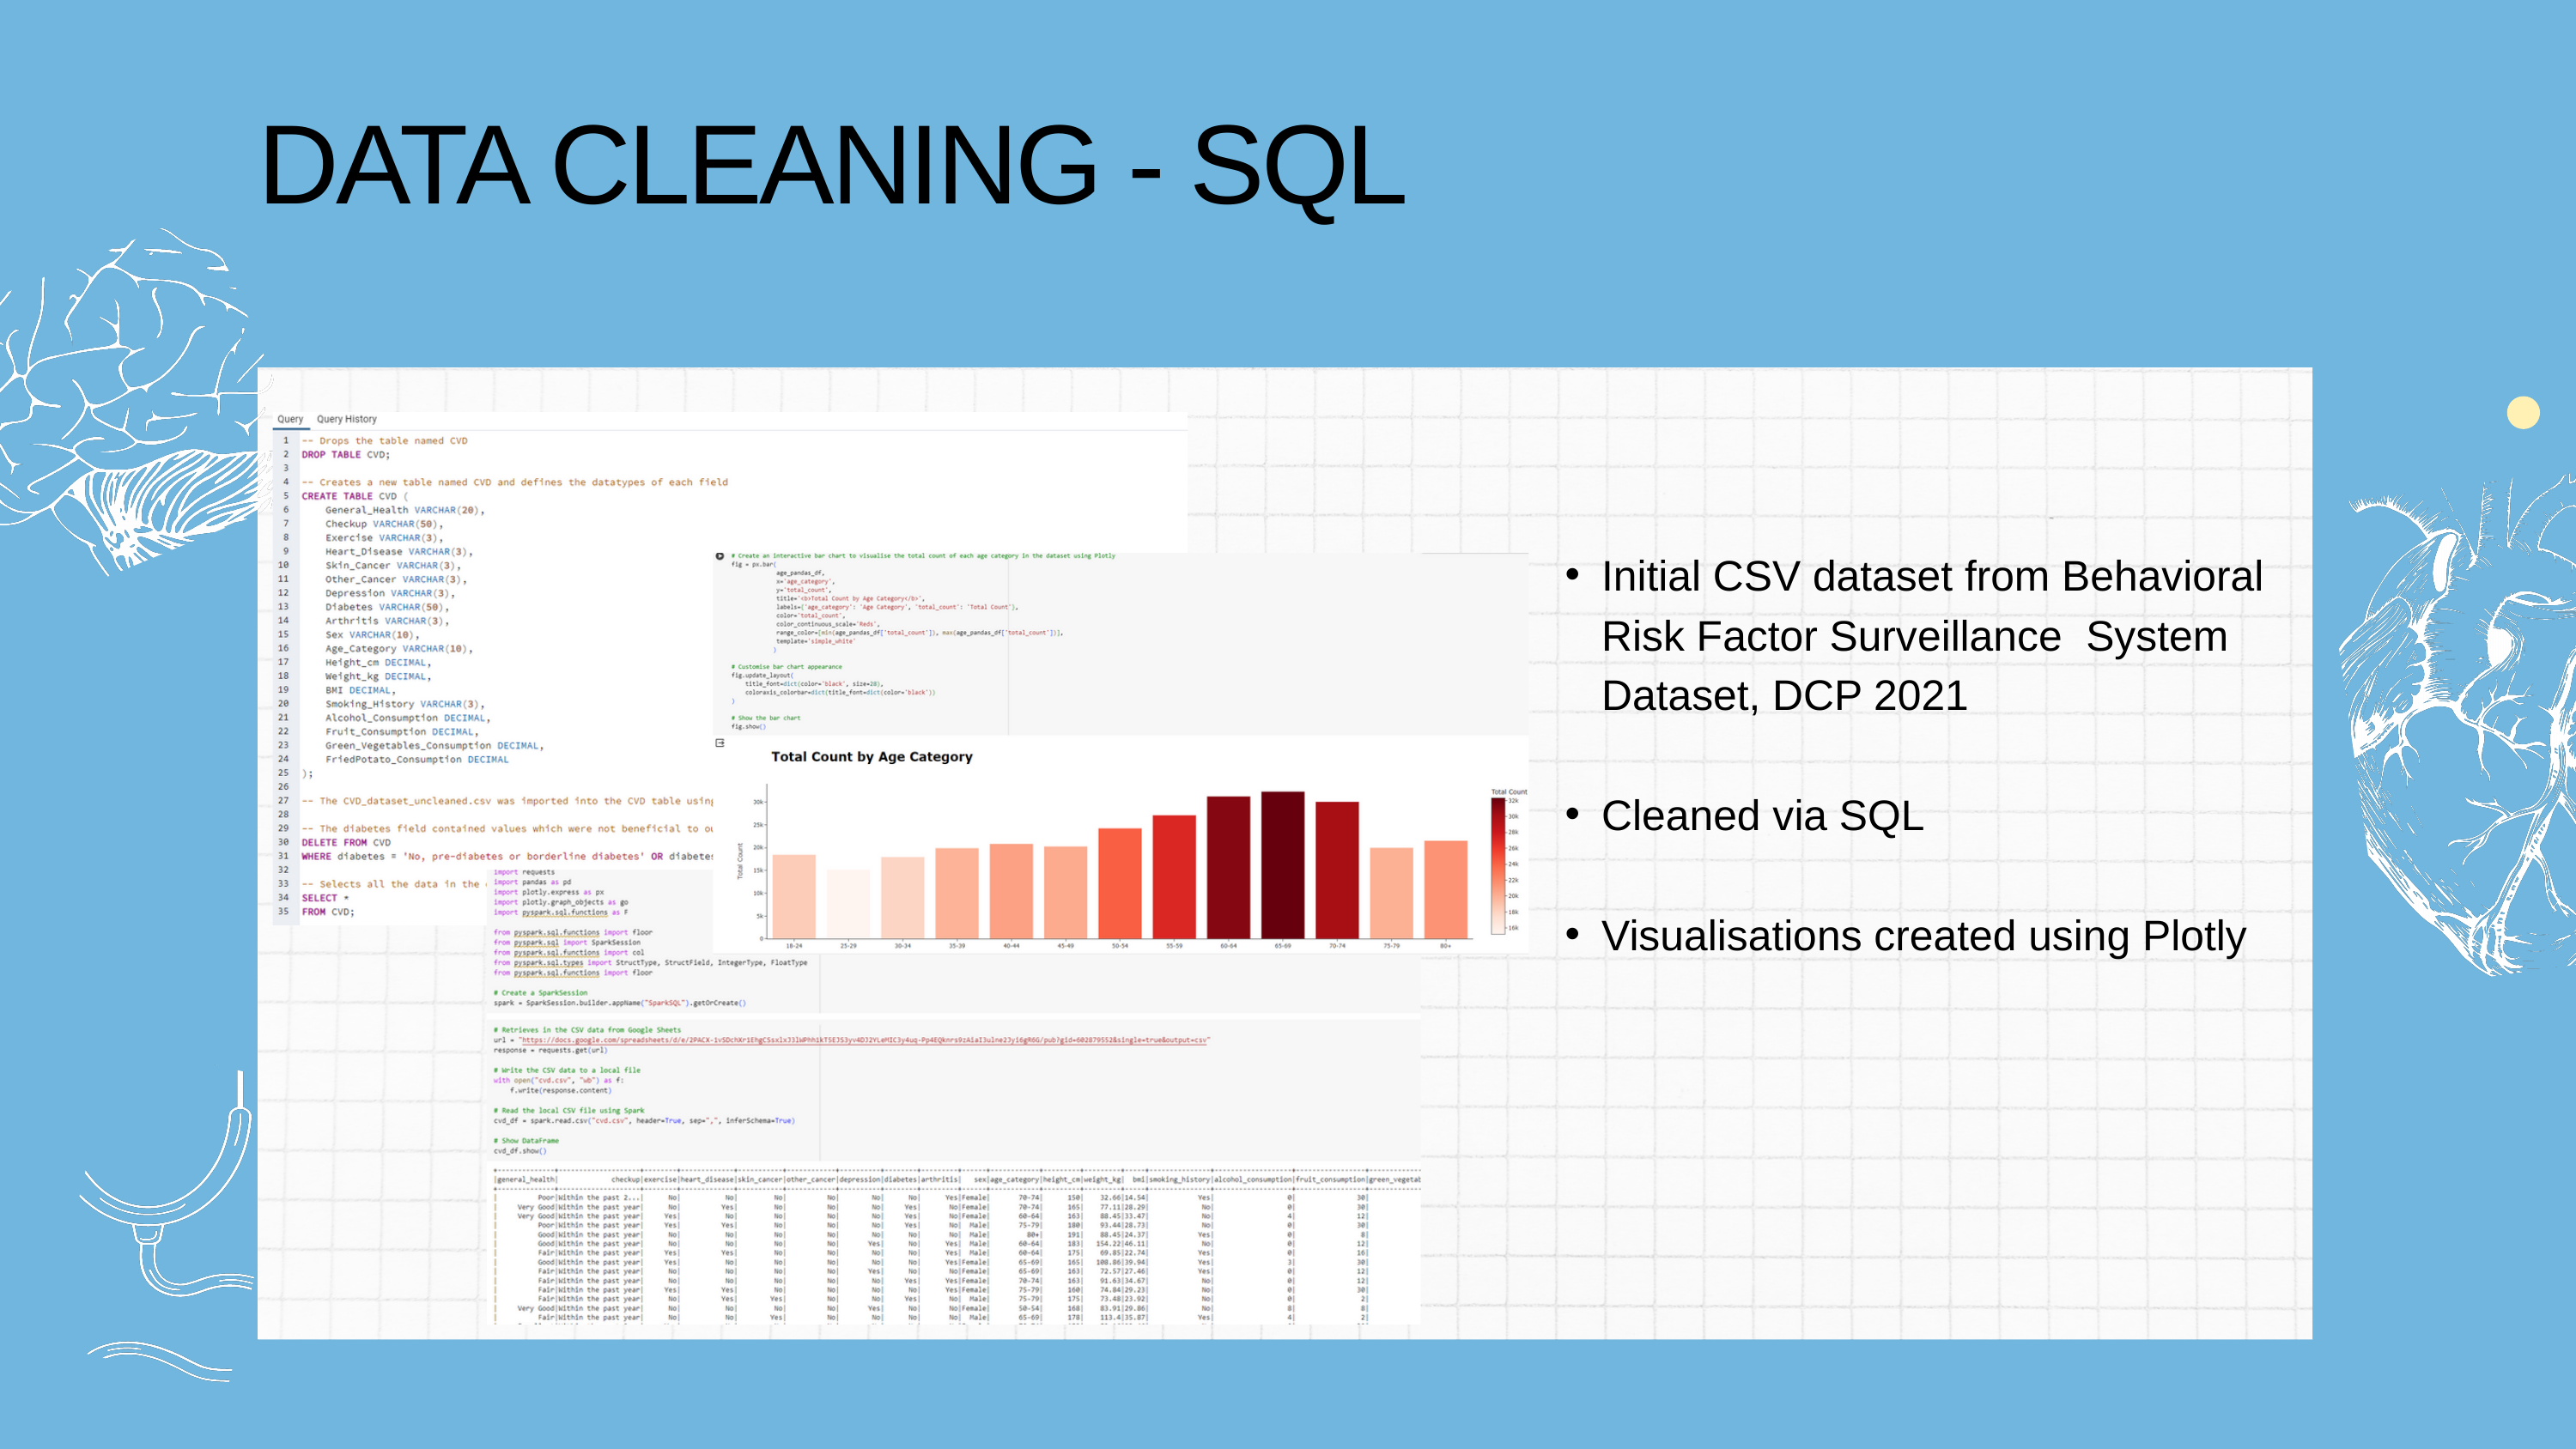

DATA CLEANING - SQL

Initial CSV dataset from Behavioral Risk Factor Surveillance  System Dataset, DCP 2021

Cleaned via SQL

Visualisations created using Plotly